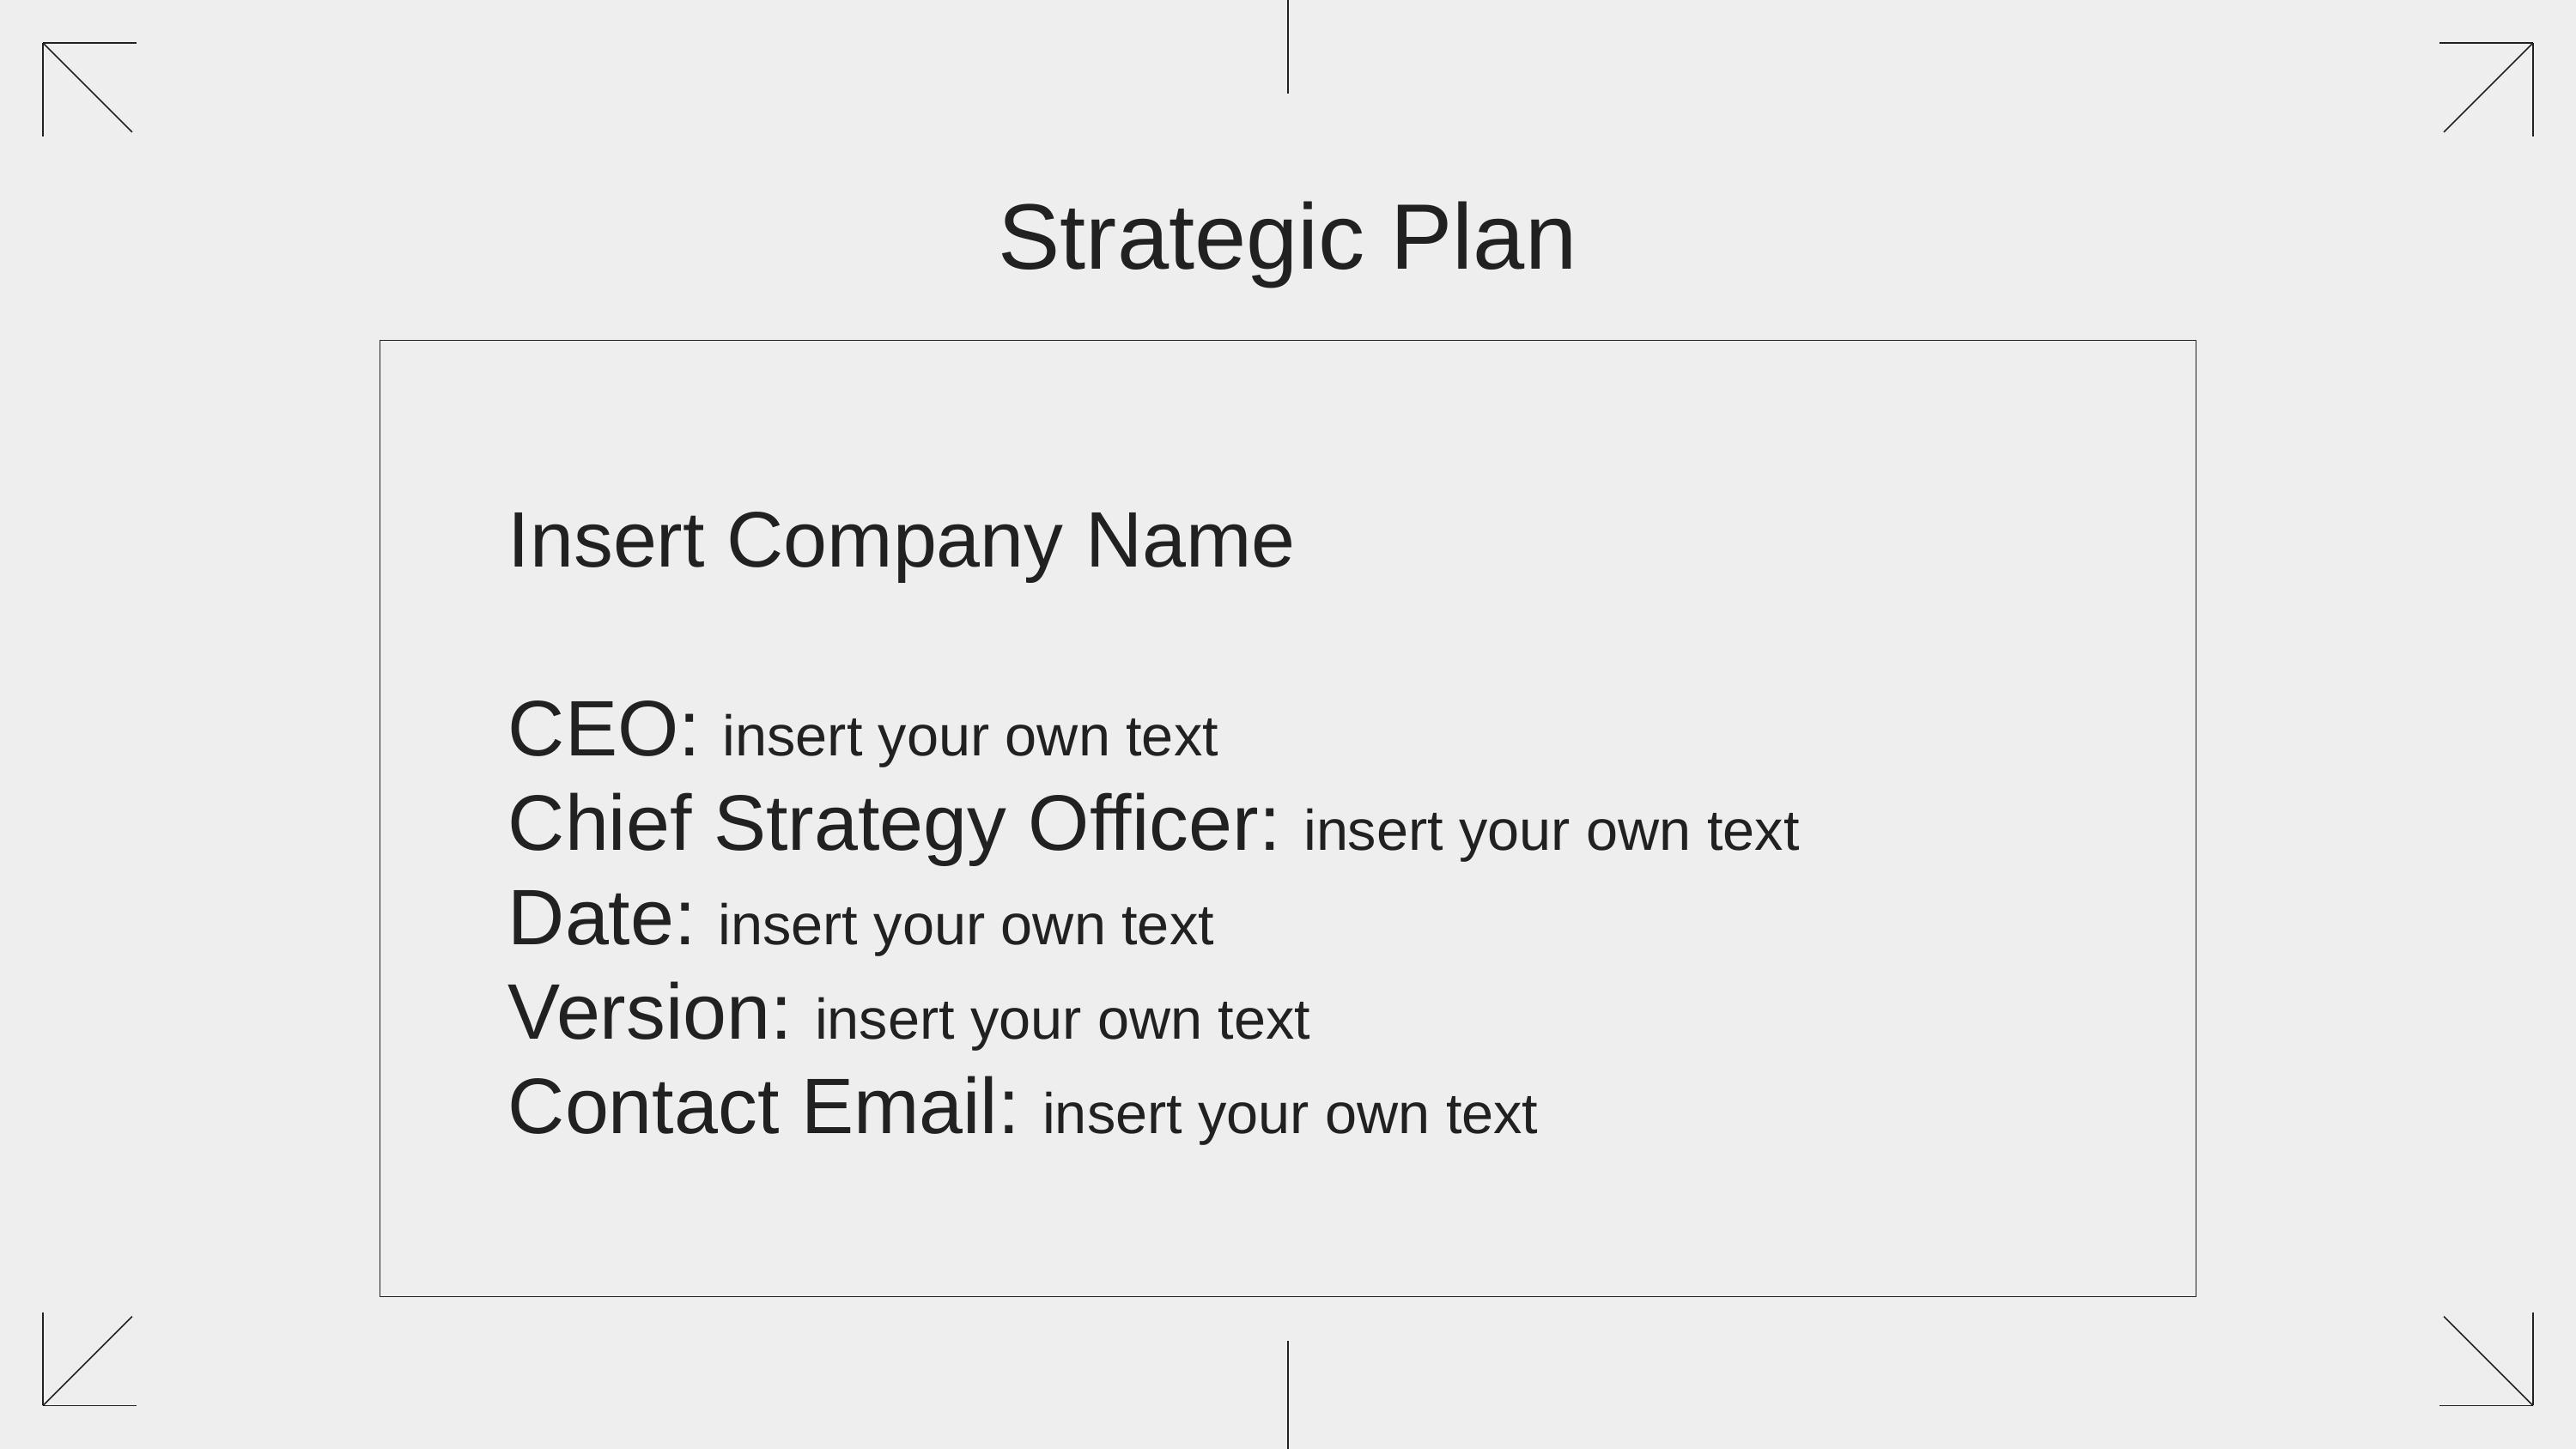

# Strategic Plan

Insert Company Name

CEO: insert your own text
Chief Strategy Officer: insert your own text
Date: insert your own text
Version: insert your own text
Contact Email: insert your own text